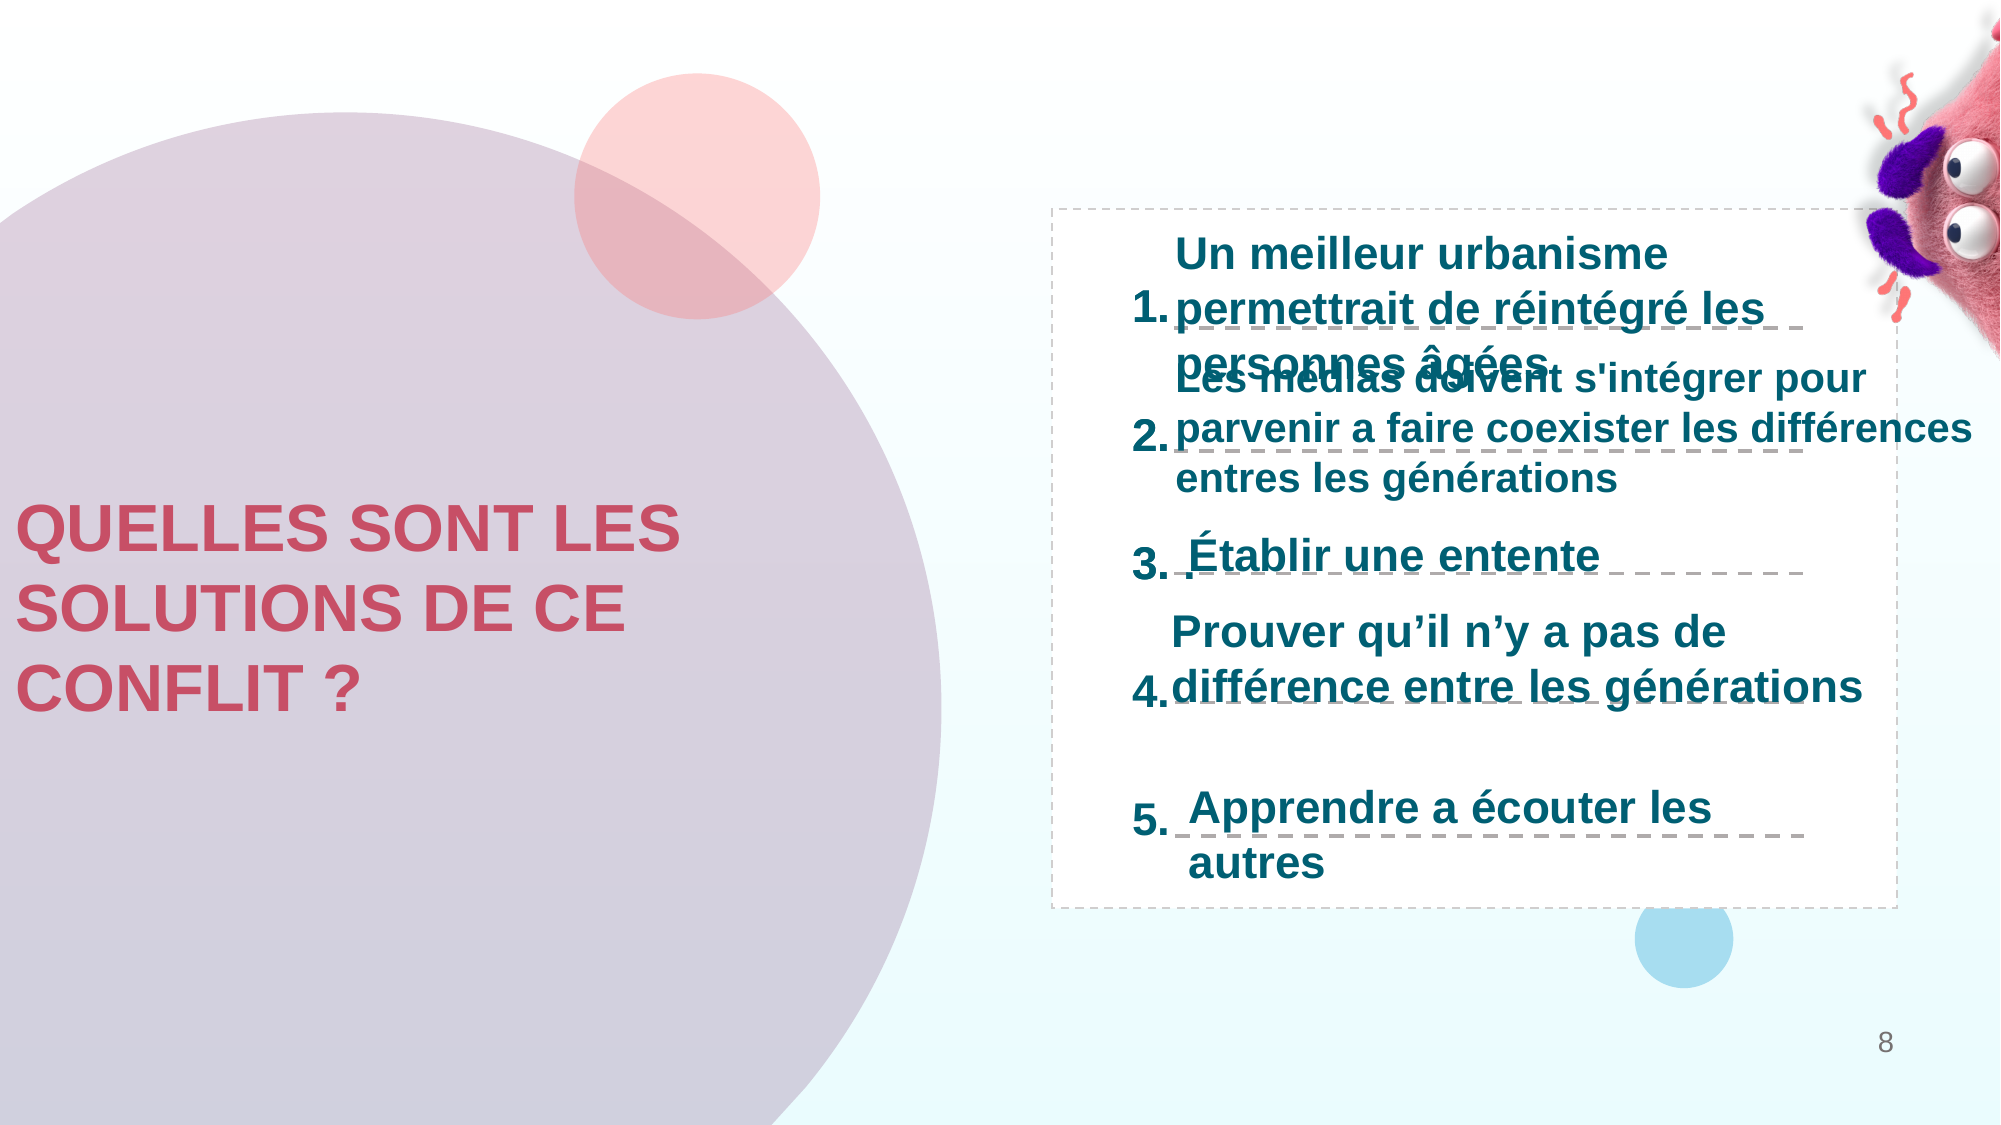

Un meilleur urbanisme permettrait de réintégré les personnes âgées
1.
2.
3. .
Les médias doivent s'intégrer pour parvenir a faire coexister les différences entres les générations
# QUELLES SONT LES SOLUTIONS DE CE CONFLIT ?
Établir une entente
Prouver qu’il n’y a pas de différence entre les générations
Apprendre a écouter les autres

8